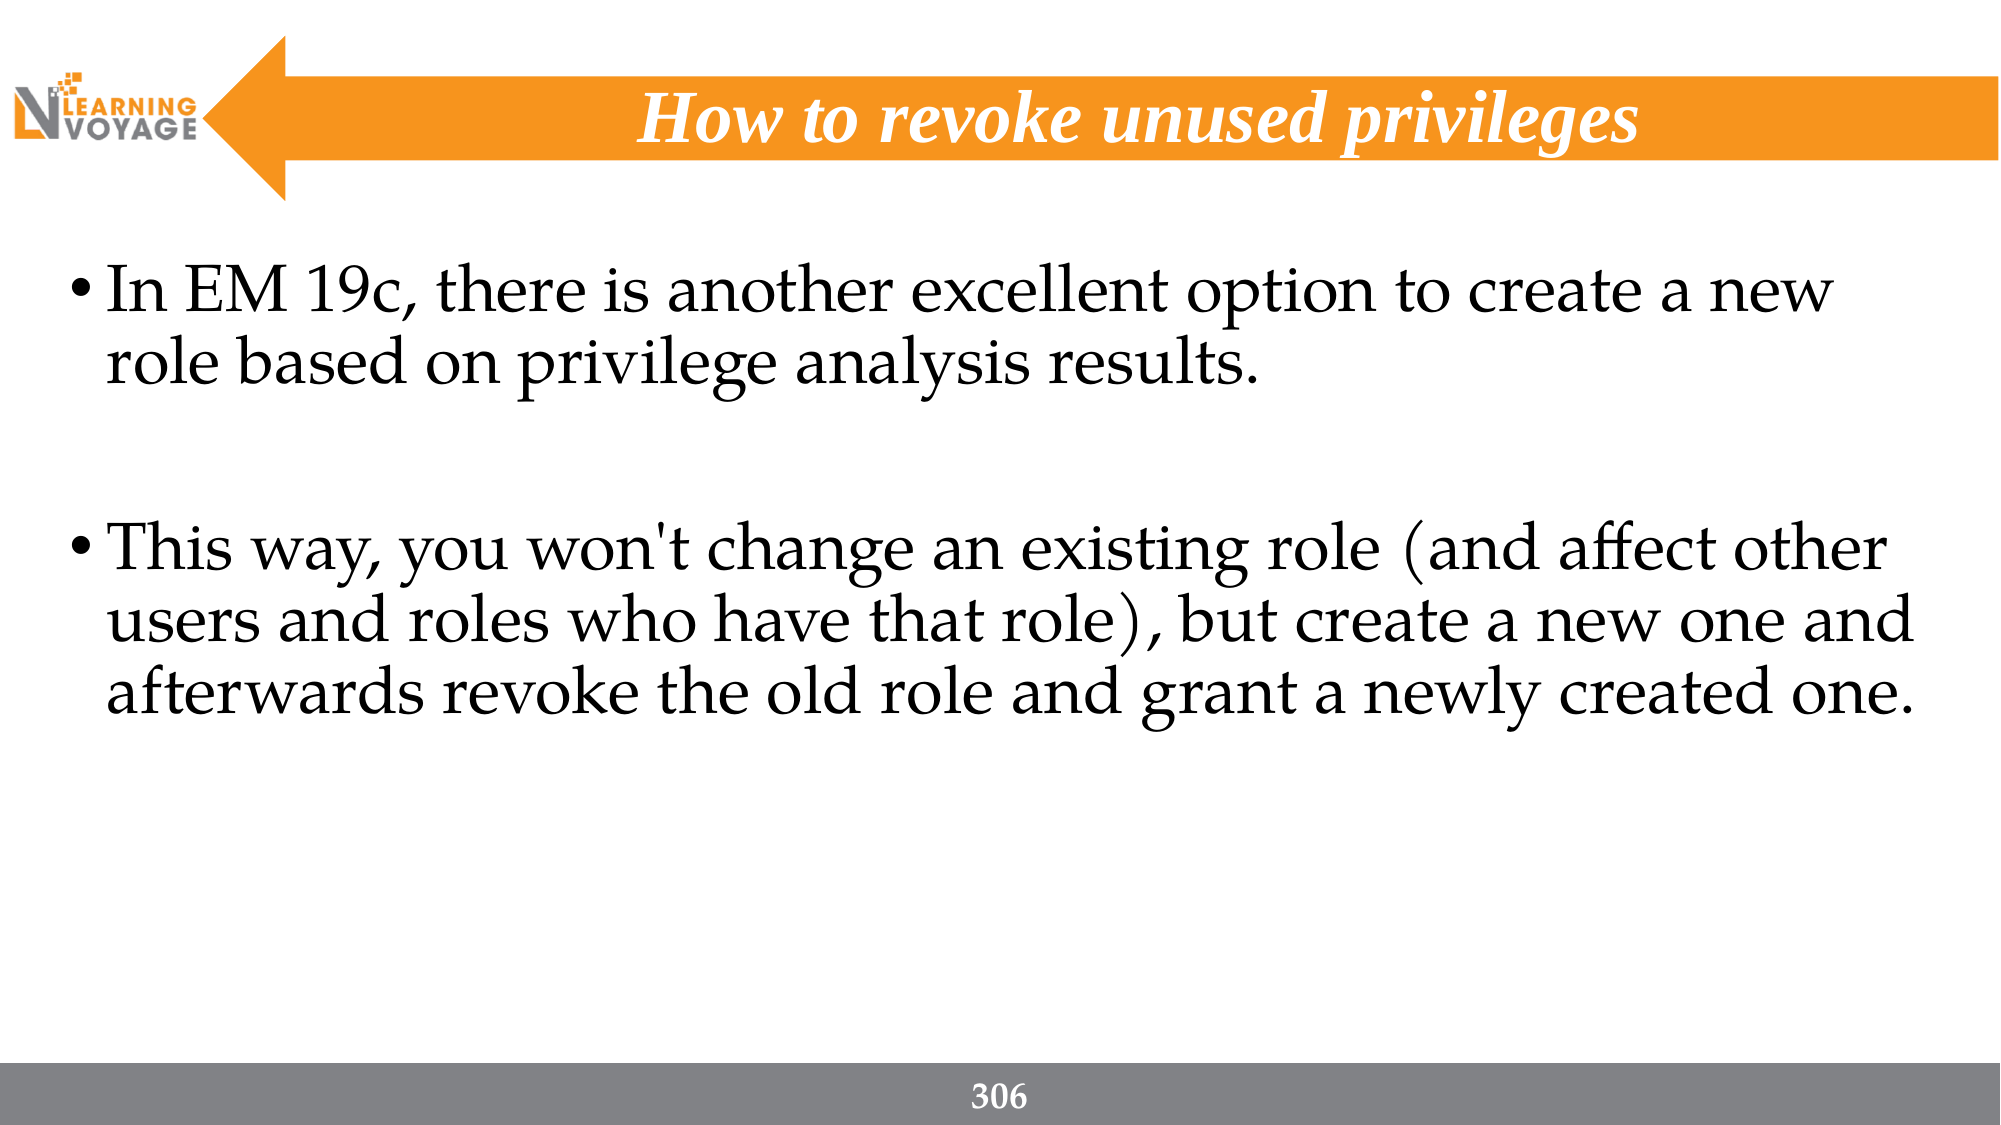

# How to revoke unused privileges
In EM 19c, there is another excellent option to create a new role based on privilege analysis results.

This way, you won't change an existing role (and affect other users and roles who have that role), but create a new one and afterwards revoke the old role and grant a newly created one.
306